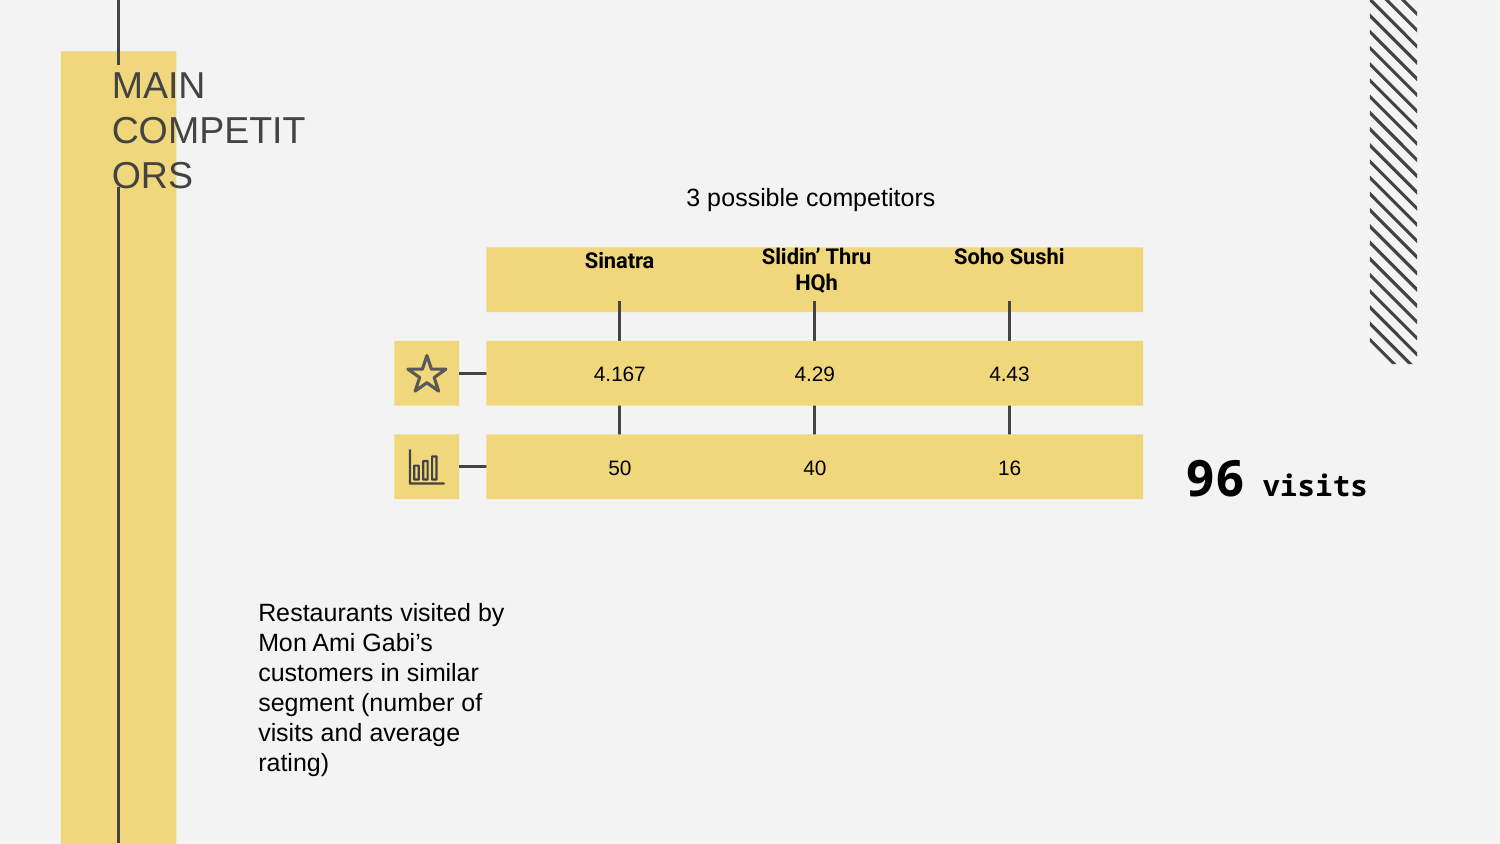

# MAIN COMPETITORS
3 possible competitors
Slidin’ Thru HQh
Soho Sushi
Sinatra

4.167
4.29
4.43

96 visits

50
40
16

Restaurants visited by Mon Ami Gabi’s customers in similar segment (number of visits and average rating)